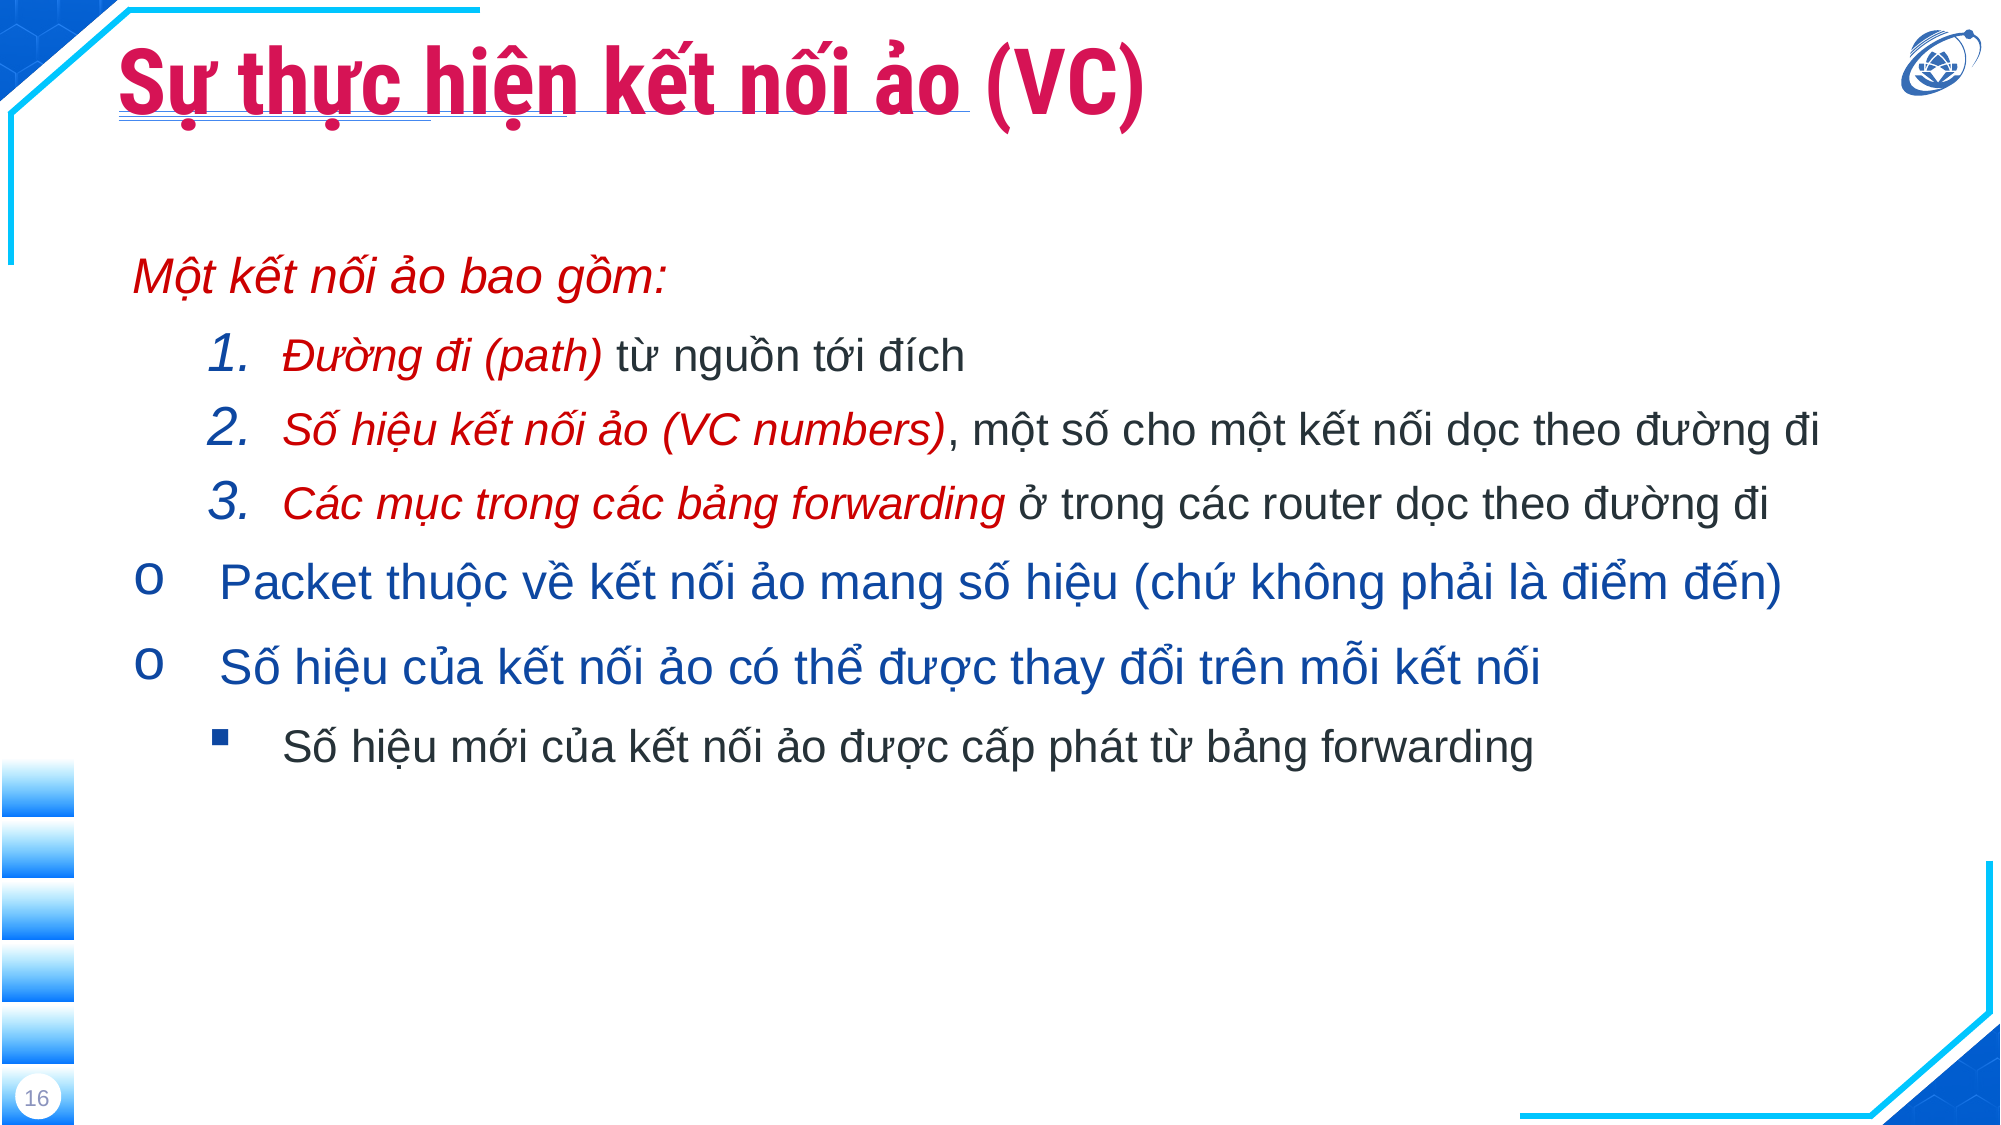

# Sự thực hiện kết nối ảo (VC)
Một kết nối ảo bao gồm:
Đường đi (path) từ nguồn tới đích
Số hiệu kết nối ảo (VC numbers), một số cho một kết nối dọc theo đường đi
Các mục trong các bảng forwarding ở trong các router dọc theo đường đi
Packet thuộc về kết nối ảo mang số hiệu (chứ không phải là điểm đến)
Số hiệu của kết nối ảo có thể được thay đổi trên mỗi kết nối
Số hiệu mới của kết nối ảo được cấp phát từ bảng forwarding
16